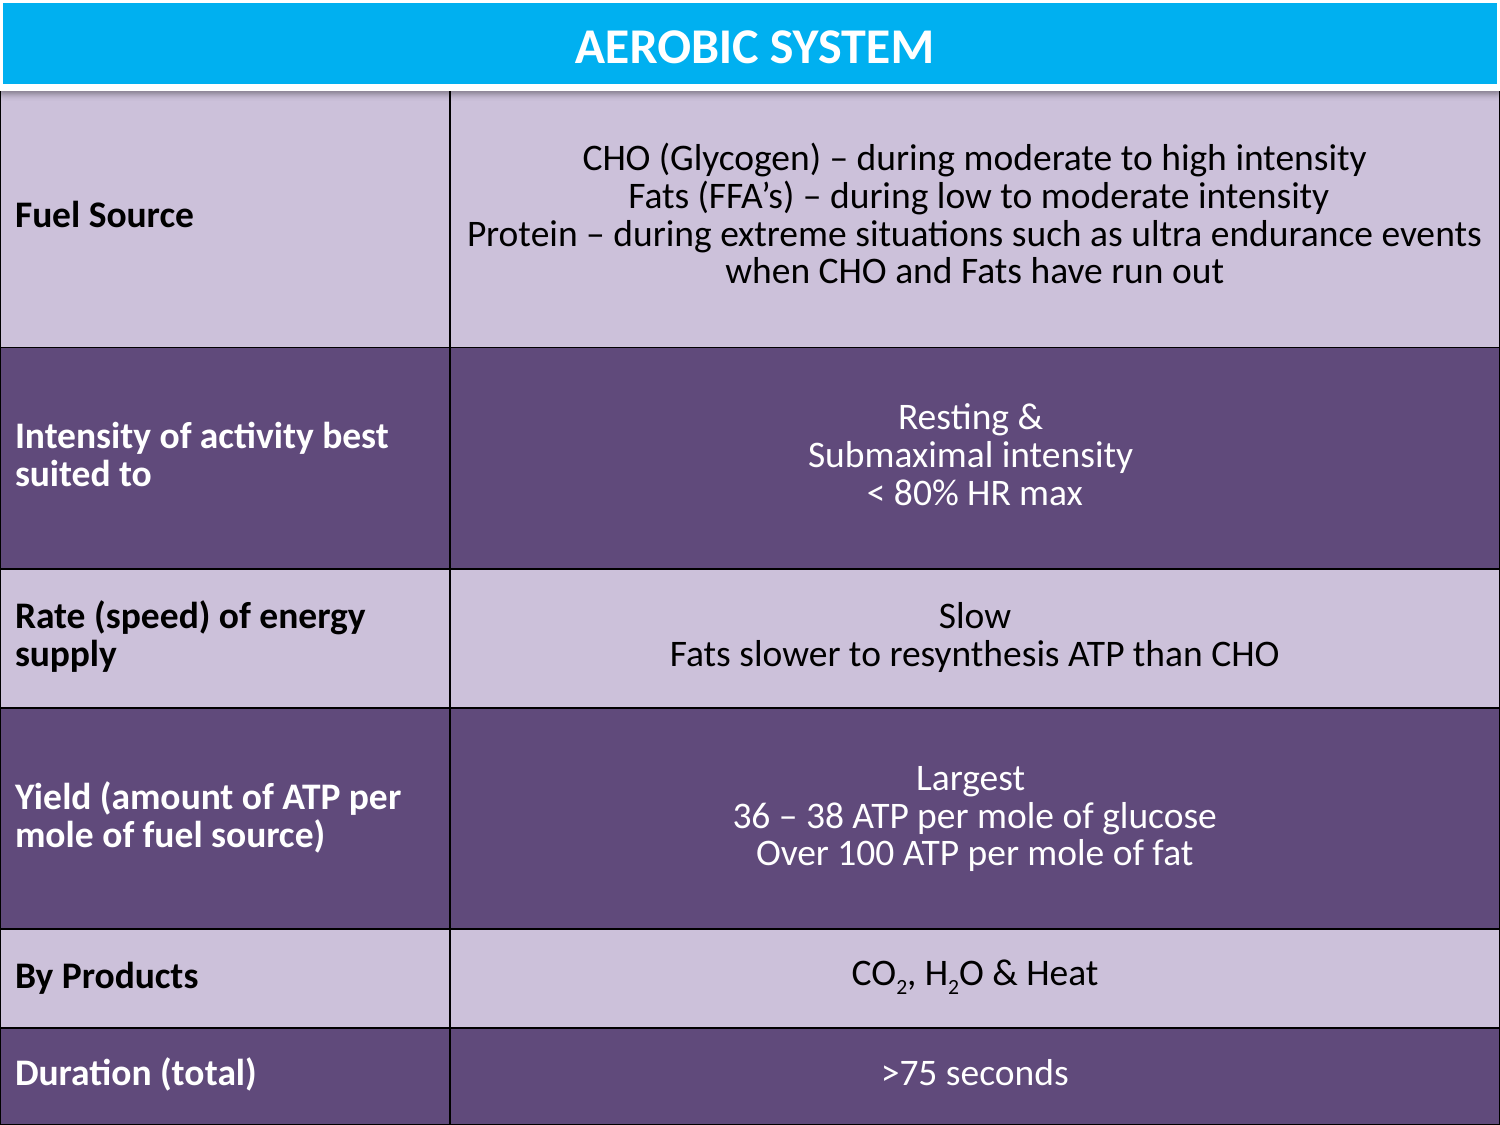

# AEROBIC SYSTEM
| Fuel Source | CHO (Glycogen) – during moderate to high intensity Fats (FFA’s) – during low to moderate intensity Protein – during extreme situations such as ultra endurance events when CHO and Fats have run out |
| --- | --- |
| Intensity of activity best suited to | Resting & Submaximal intensity < 80% HR max |
| Rate (speed) of energy supply | Slow Fats slower to resynthesis ATP than CHO |
| Yield (amount of ATP per mole of fuel source) | Largest 36 – 38 ATP per mole of glucose Over 100 ATP per mole of fat |
| By Products | CO2, H2O & Heat |
| Duration (total) | >75 seconds |
119